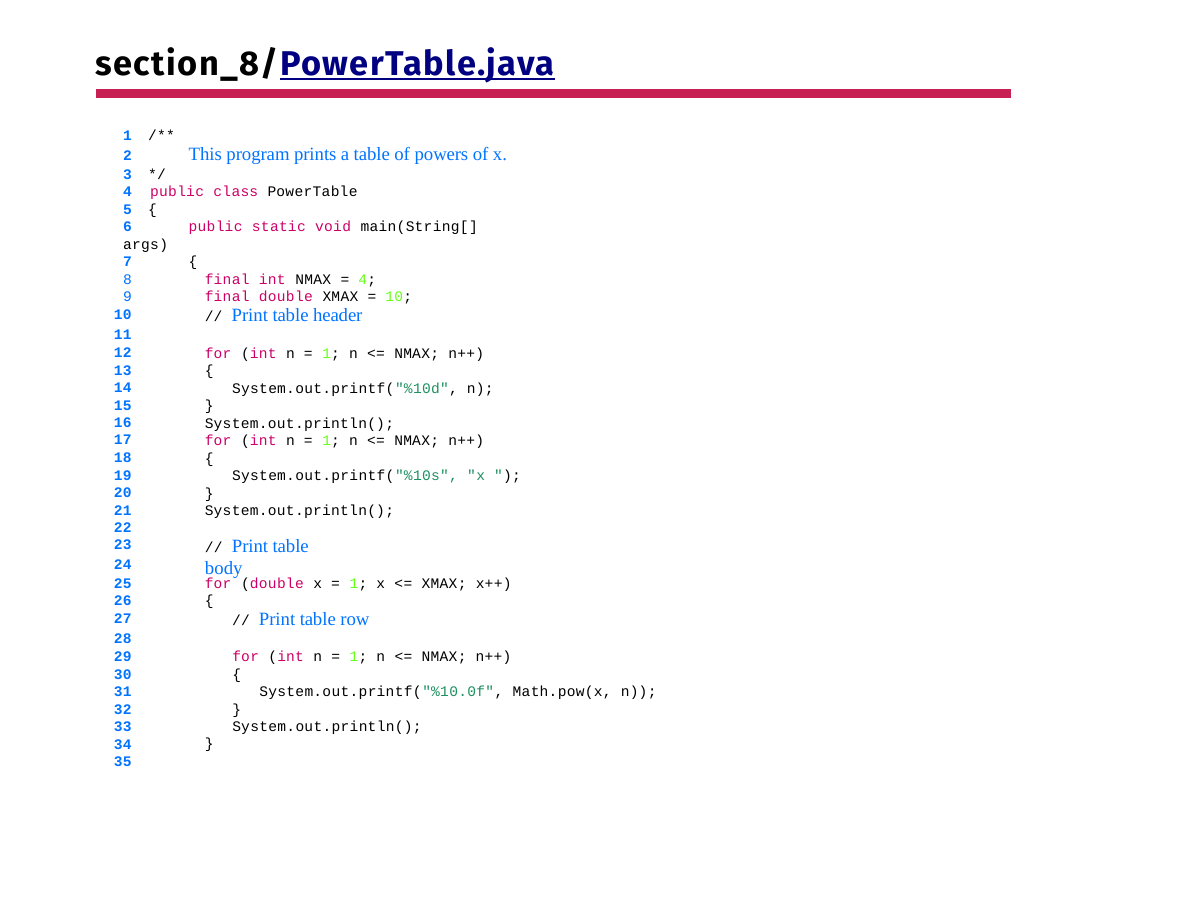

# section_8/PowerTable.java

1 /**
2	This program prints a table of powers of x.
3 */
4  public class PowerTable
5 {
6	public static void main(String[] args)
7	{
final int NMAX = 4;
final double XMAX = 10;
10
11
12
13
14
15
16
17
18
19
20
21
22
23
24
25
26
27
28
29
30
31
32
33
34
35
// Print table header

for (int n = 1; n <= NMAX; n++)
{
System.out.printf("%10d", n);
}
System.out.println();
for (int n = 1; n <= NMAX; n++)
{
System.out.printf("%10s", "x ");
}
System.out.println();
// Print table body
for (double x = 1; x <= XMAX; x++)
{
// Print table row
for (int n = 1; n <= NMAX; n++)
{
System.out.printf("%10.0f", Math.pow(x, n));
}
System.out.println();
}